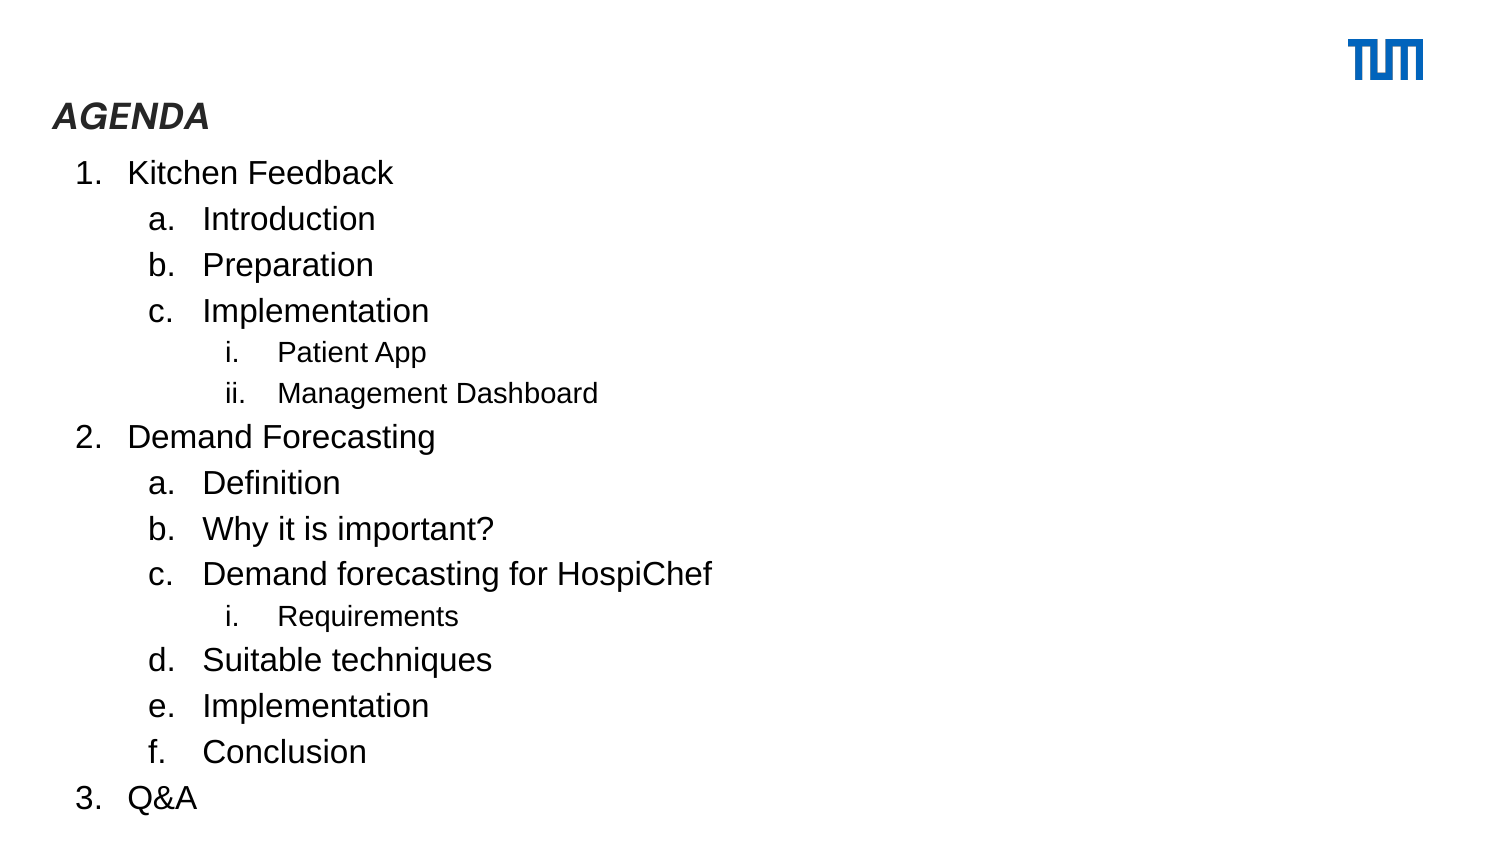

# AGENDA

Kitchen Feedback
Introduction
Preparation
Implementation
Patient App
Management Dashboard
Demand Forecasting
Definition
Why it is important?
Demand forecasting for HospiChef
Requirements
Suitable techniques
Implementation
Conclusion
Q&A